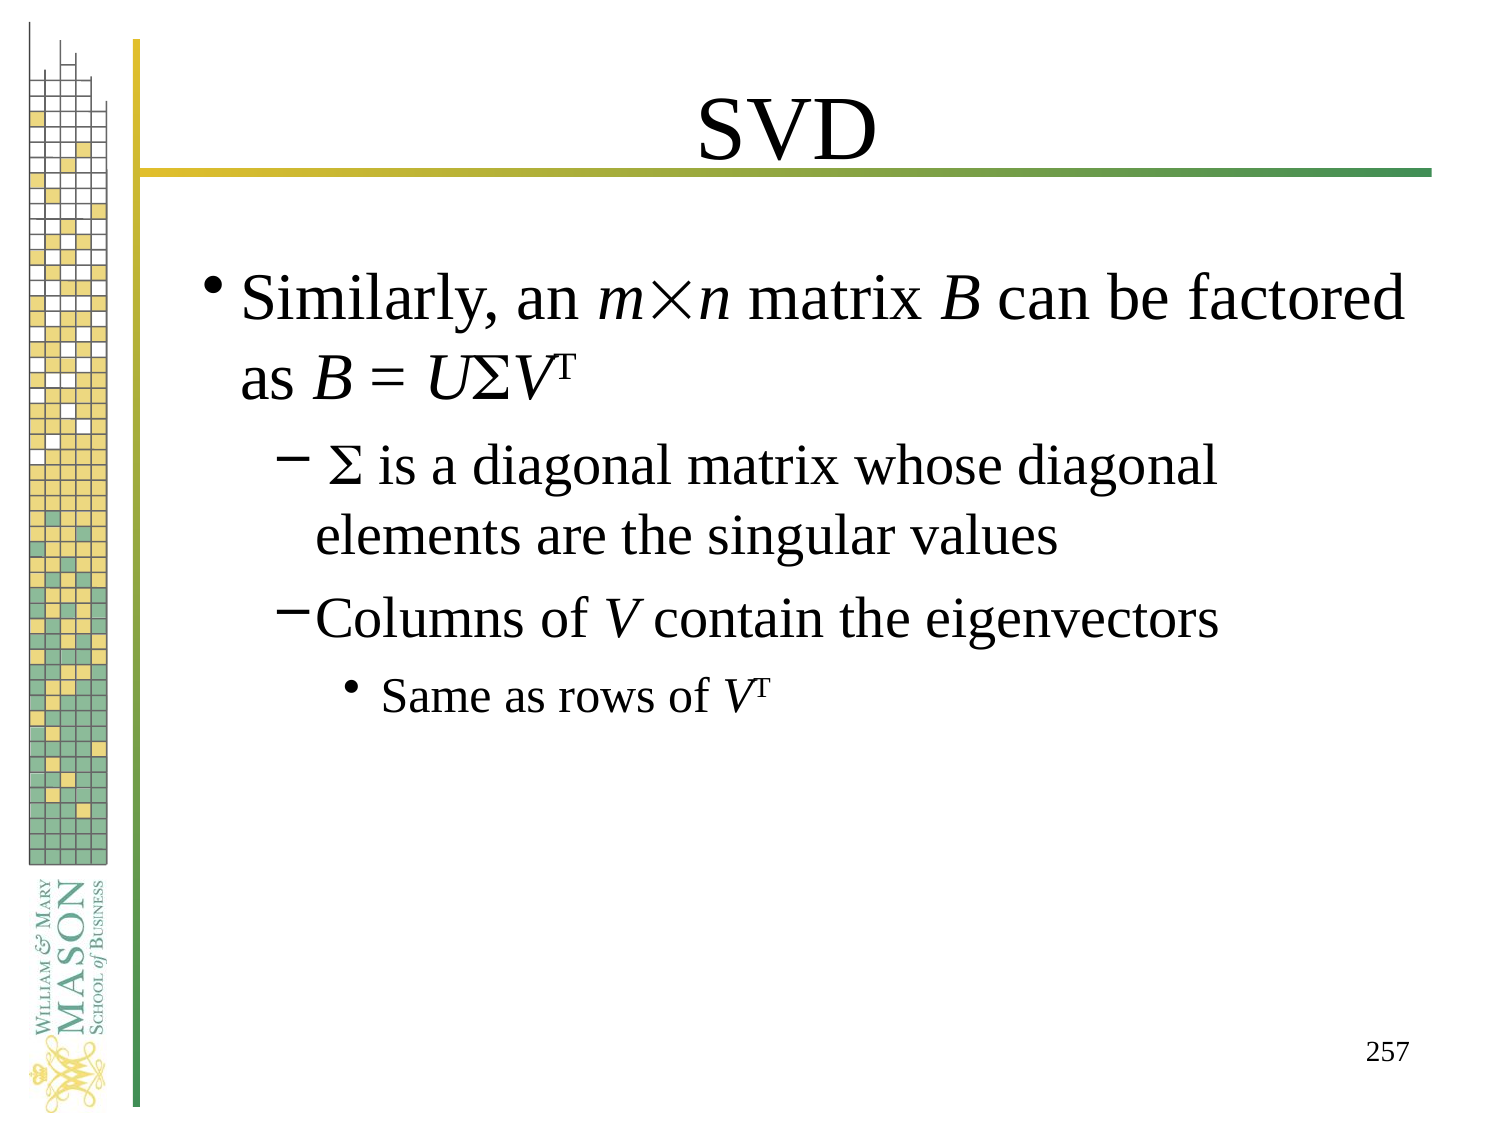

# SVD
Similarly, an m×n matrix B can be factored as B = UΣVT
 Σ is a diagonal matrix whose diagonal elements are the singular values
Columns of V contain the eigenvectors
Same as rows of VT
257